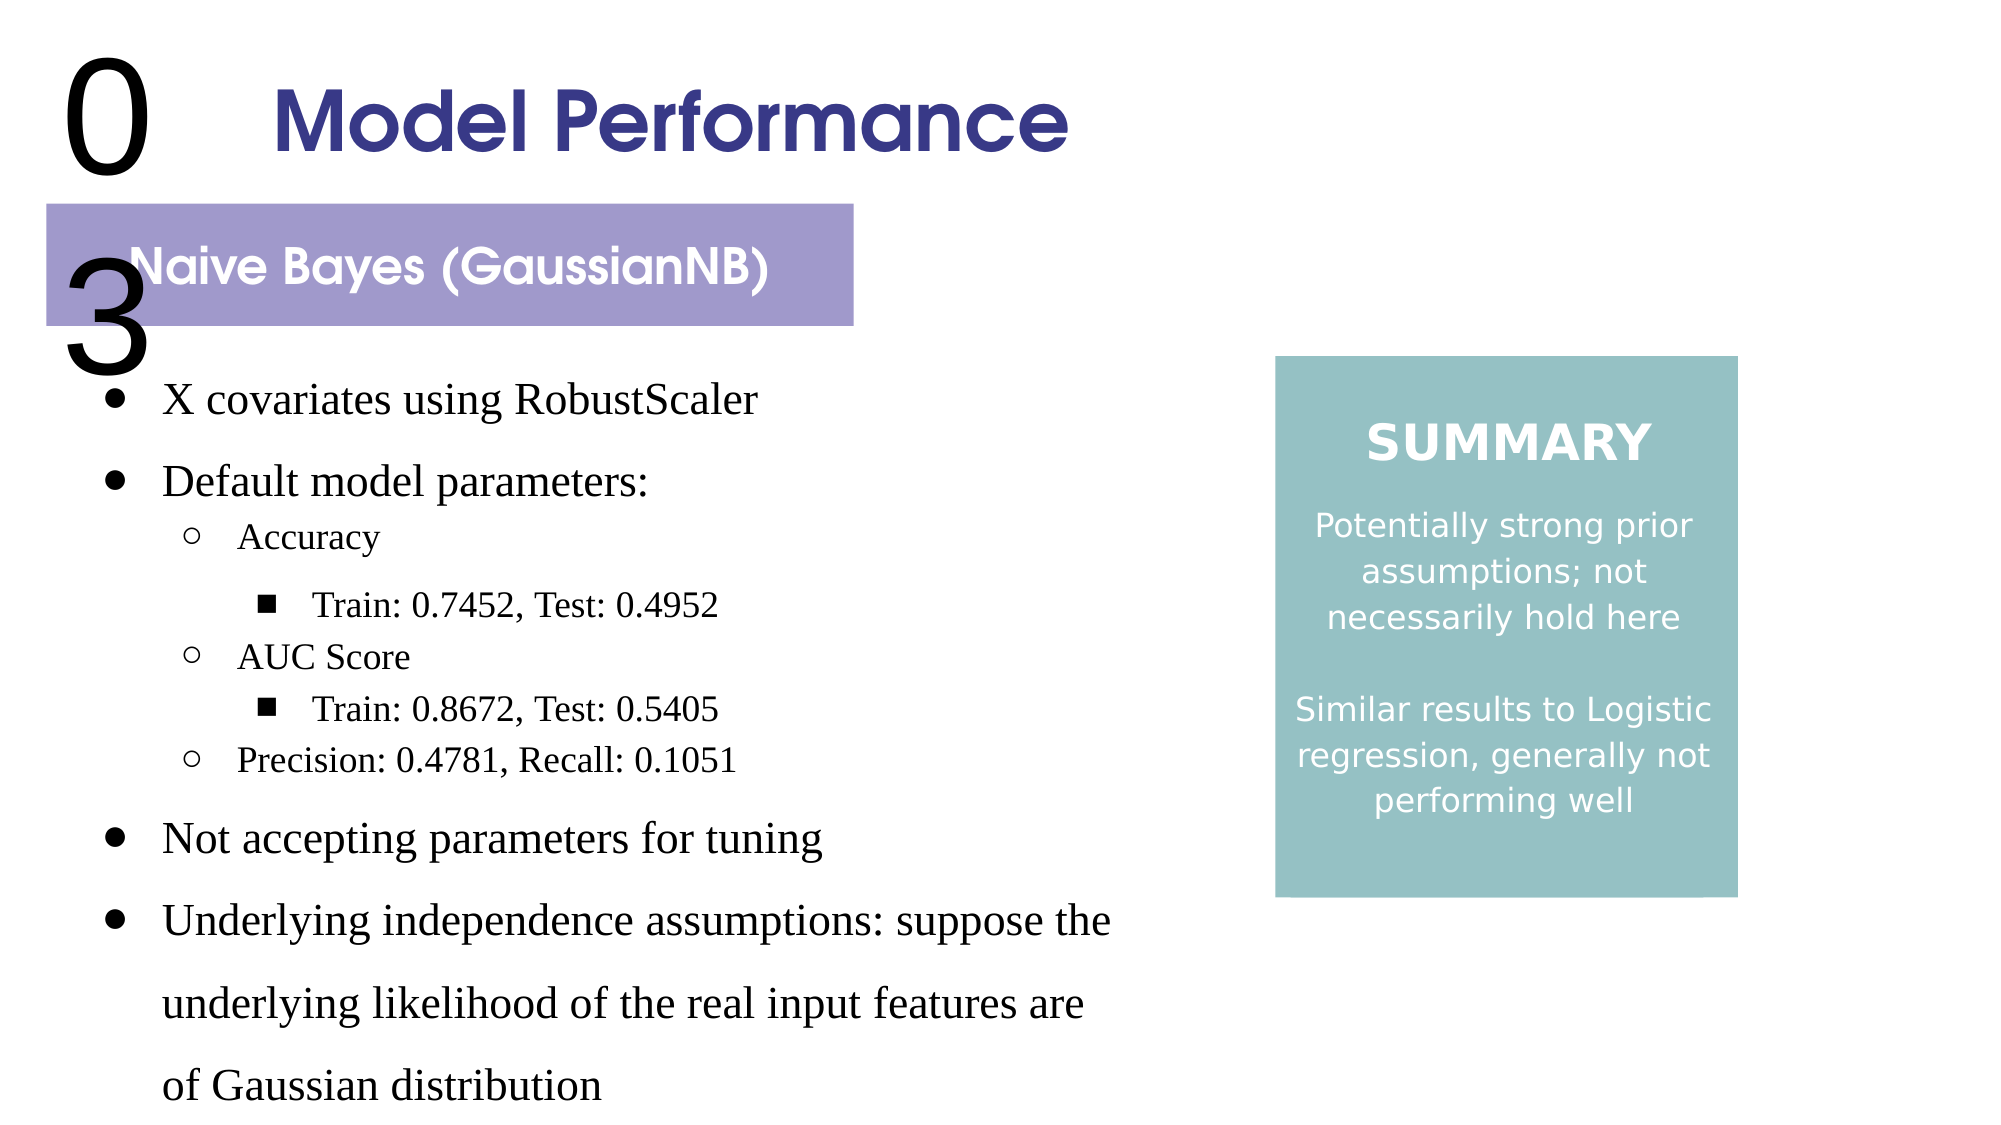

03
Model Performance
Naive Bayes (GaussianNB)
X covariates using RobustScaler
Default model parameters:
Accuracy
Train: 0.7452, Test: 0.4952
AUC Score
Train: 0.8672, Test: 0.5405
Precision: 0.4781, Recall: 0.1051
Not accepting parameters for tuning
Underlying independence assumptions: suppose the underlying likelihood of the real input features are of Gaussian distribution

SUMMARY
Potentially strong prior assumptions; not necessarily hold here

Similar results to Logistic regression, generally not performing well

KEYWORD